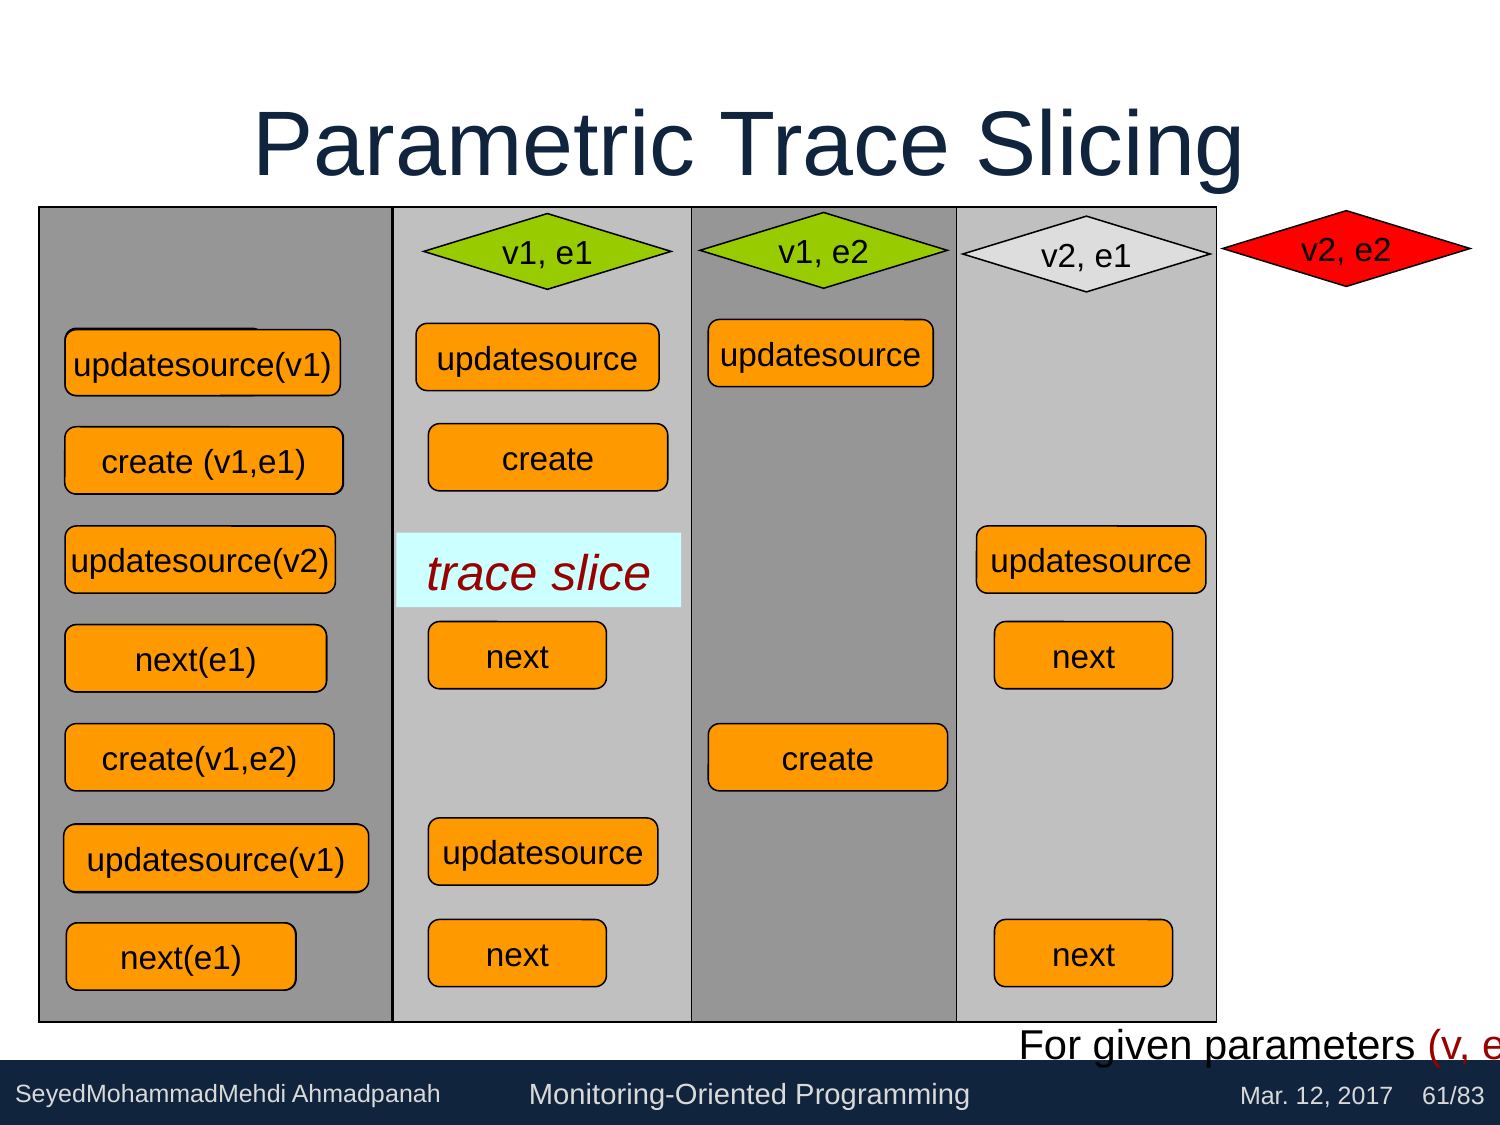

# Parametric Trace Slicing

v2, e2
v1, e2
v1, e1
v2, e1
updatesource
updatesource
update(v1)
updatesource(v1)
create
create (v1,e1)
create (v1,e1)
updatesource(v2)
updatesource
trace slice
next
next
next(e1)
next(e1)
create(v1,e2)
create
updatesource
updatesource(v1)
updatesource(v1)
next
next
next(e1)
next(e1)
For given parameters (v, e)